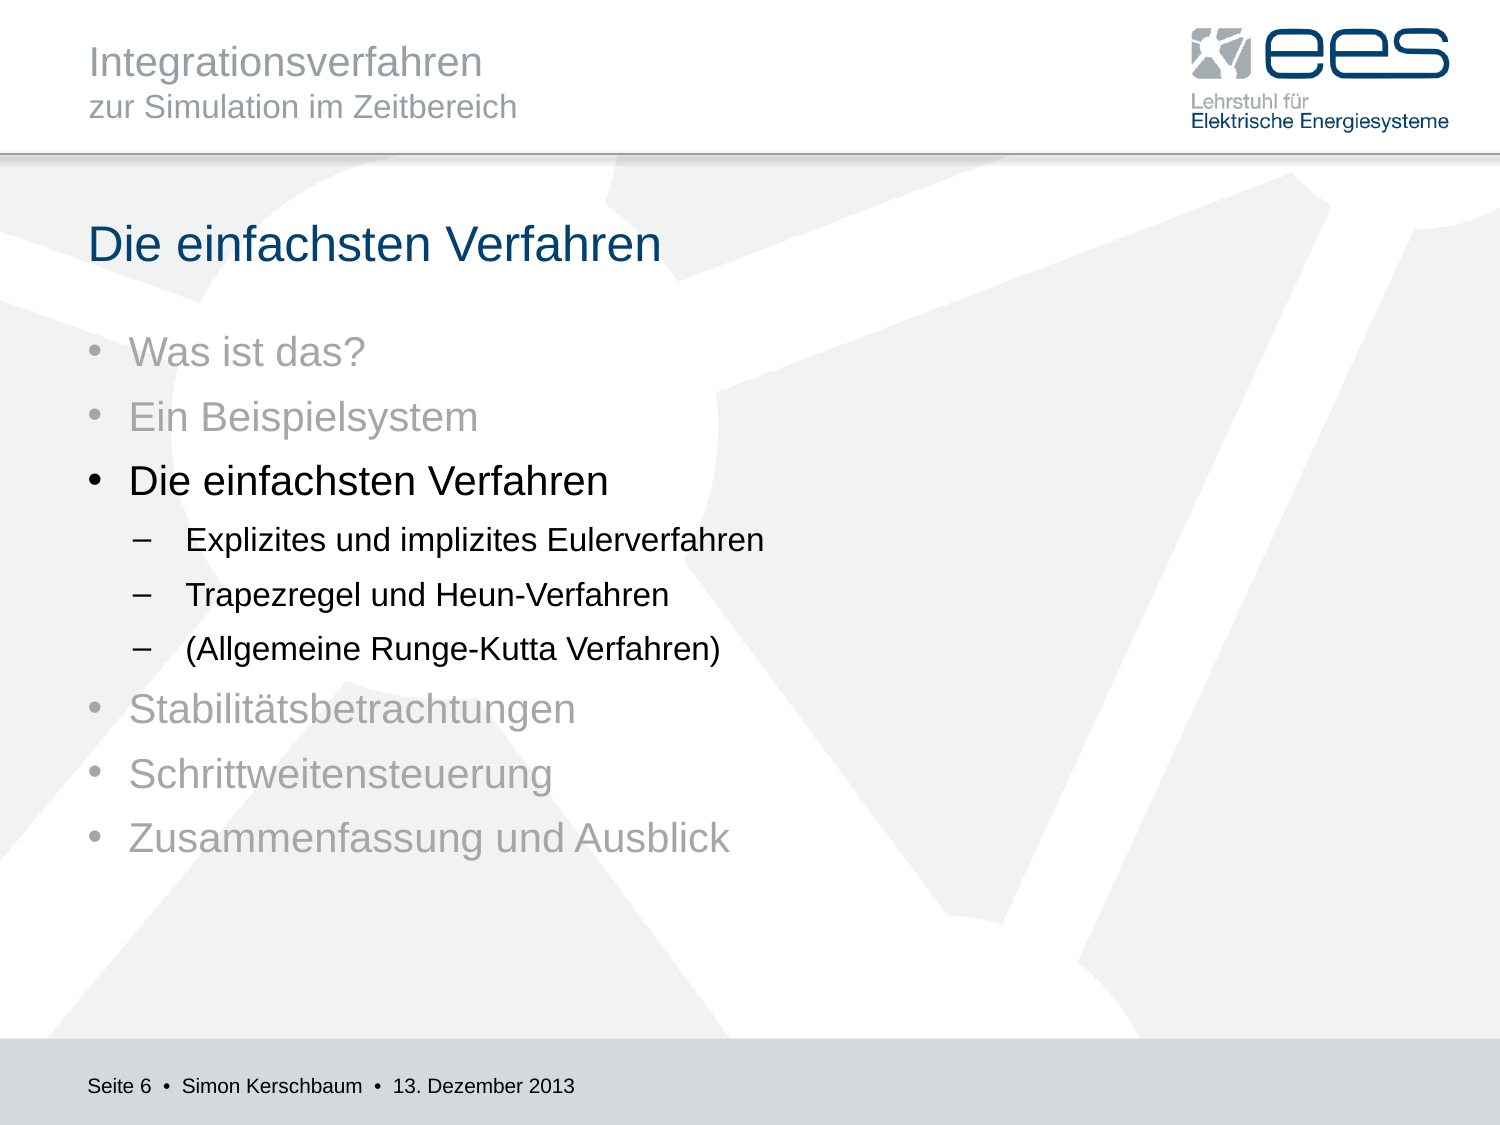

# Die einfachsten Verfahren
Was ist das?
Ein Beispielsystem
Die einfachsten Verfahren
Explizites und implizites Eulerverfahren
Trapezregel und Heun-Verfahren
(Allgemeine Runge-Kutta Verfahren)
Stabilitätsbetrachtungen
Schrittweitensteuerung
Zusammenfassung und Ausblick